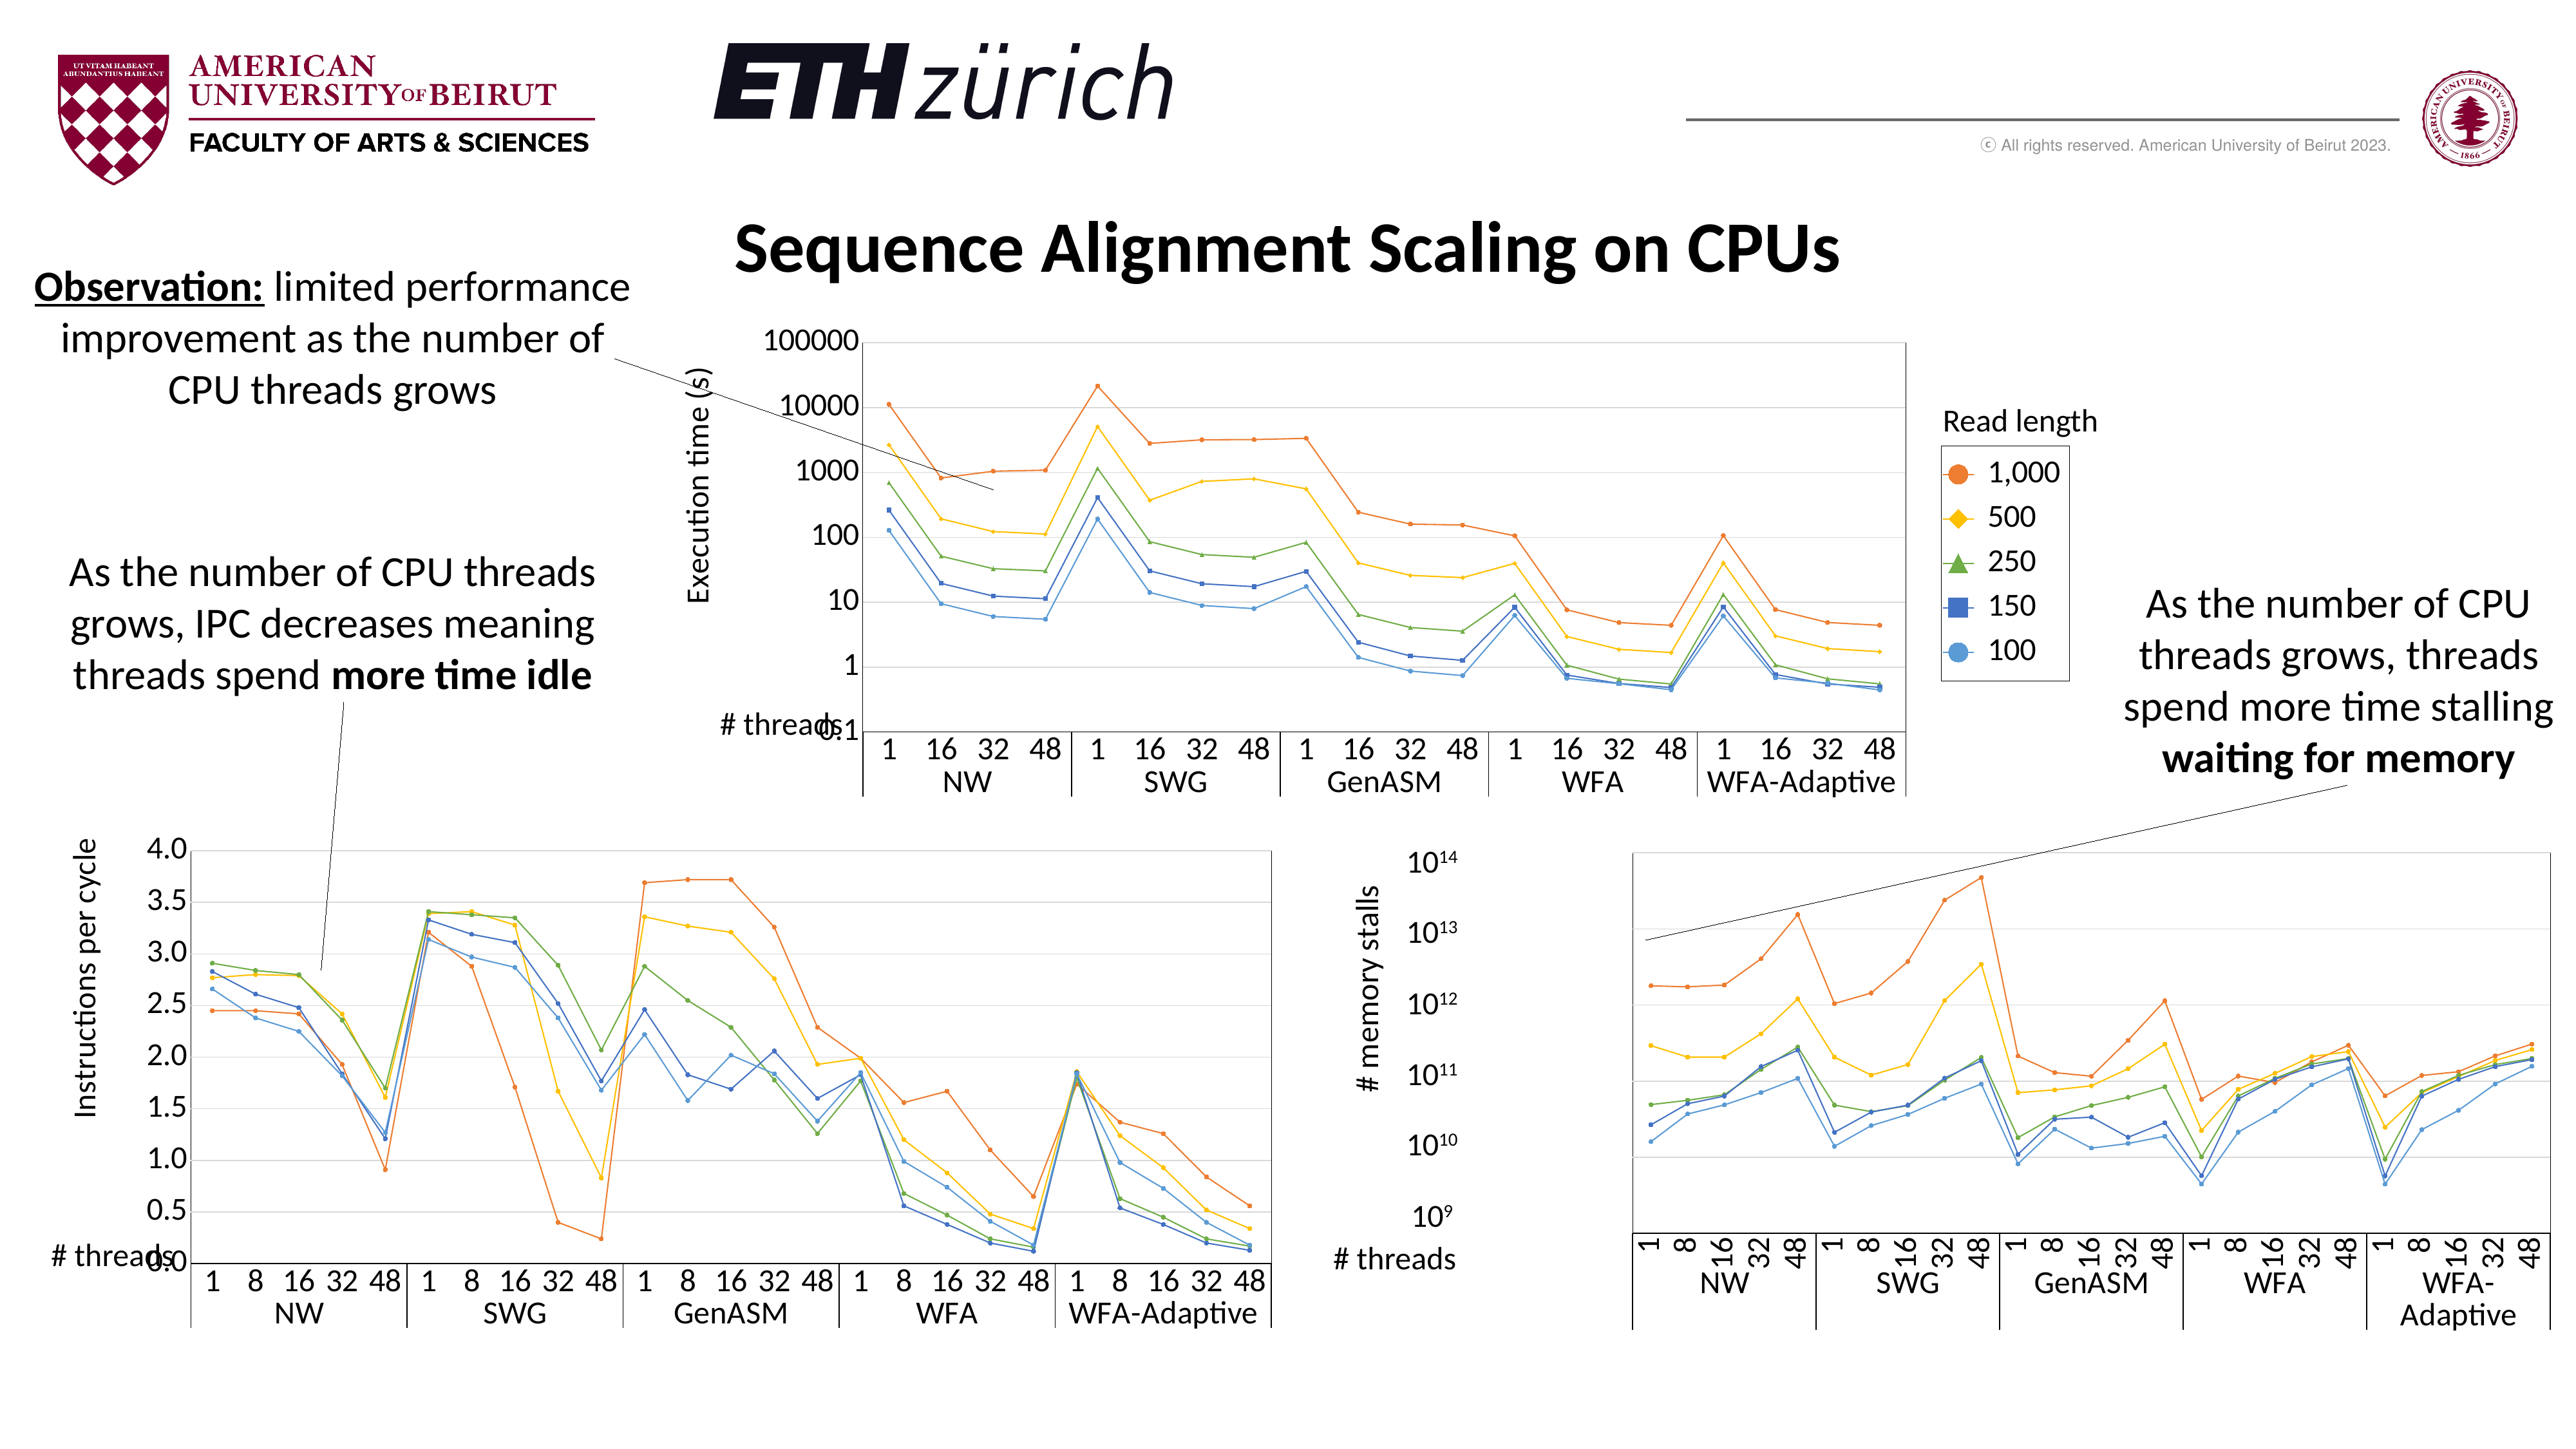

Sequence Alignment Scaling on CPUs
Observation: limited performance improvement as the number of CPU threads grows

### Chart

| Category |  1,000  |  500  |  250  |  150  |  100  |
|---|---|---|---|---|---|
| 1 | 11247.021972656 | 2686.1496582034997 | 698.0975545250001 | 263.19122314433326 | 128.22602335633331 |
| 16 | 823.8201904295 | 193.23988342299998 | 51.29957071966666 | 19.52152315766667 | 9.484798749666666 |
| 32 | 1046.7575683595 | 122.8969841 | 32.86643600466666 | 12.412831942 | 6.026075363 |
| 48 | 1085.958984375 | 112.5815849305 | 30.404291153 | 11.317229907000002 | 5.461145083333333 |
| 1 | 21546.185546875 | 5124.965576172 | 1161.902791341 | 410.5584411623334 | 191.857233683 |
| 16 | 2812.736694336 | 373.8892822265 | 85.79320526133334 | 30.42486699433333 | 14.14426994333333 |
| 32 | 3195.3385009765 | 729.1752929684999 | 54.356493631999996 | 19.248433431000002 | 8.907209396333334 |
| 48 | 3219.5637207030004 | 799.6094665525 | 49.34530385366666 | 17.39100074766667 | 7.965287685333334 |
| 1 | 3365.544921875 | 559.661193848 | 83.94933319066668 | 29.90002695733333 | 17.413058599 |
| 16 | 244.45828247100002 | 40.417770385999994 | 6.475275834666667 | 2.414461056666667 | 1.4083806276666668 |
| 32 | 160.28672790500002 | 25.933263779 | 4.073692004 | 1.481505672 | 0.868217667 |
| 48 | 155.031311035 | 23.923534393 | 3.5768969856666657 | 1.270571311333333 | 0.7387546696666667 |
| 1 | 105.62194824233329 | 39.74153900166667 | 12.976970354666669 | 8.339941978666667 | 6.222964287 |
| 16 | 7.623706658666666 | 2.957389275 | 1.0700789689999999 | 0.7545389926666667 | 0.670375665 |
| 32 | 4.844726880666666 | 1.878180623 | 0.6514666673333332 | 0.5577376686666666 | 0.5537089903333333 |
| 48 | 4.401870568666666 | 1.674426357 | 0.5481466653333333 | 0.4842876593333334 | 0.4471363326666666 |
| 1 | 106.3738759356667 | 40.49354807533333 | 13.14071782433333 | 8.453126271666665 | 6.145823955666667 |
| 16 | 7.693970044333332 | 3.028646310333334 | 1.083661635666667 | 0.768759012 | 0.6803113423333333 |
| 32 | 4.865455309333333 | 1.9287463426666671 | 0.6584649880000001 | 0.5479410093333333 | 0.5645596783333334 |
| 48 | 4.406012058333332 | 1.727116982333333 | 0.550725321 | 0.48894166933333333 | 0.4444913369999999 |
Read length
As the number of CPU threads grows, IPC decreases meaning threads spend more time idle
As the number of CPU threads grows, threads spend more time stalling waiting for memory
# threads

### Chart

| Category | 1000 | 500 | 250 | 150 | 100 |
|---|---|---|---|---|---|
| 1 | 2.45 | 2.77 | 2.91 | 2.83 | 2.66 |
| 8 | 2.45 | 2.8 | 2.84 | 2.61 | 2.38 |
| 16 | 2.42 | 2.79 | 2.8 | 2.48 | 2.25 |
| 32 | 1.93 | 2.42 | 2.36 | 1.84 | 1.82 |
| 48 | 0.91 | 1.61 | 1.7 | 1.21 | 1.27 |
| 1 | 3.21 | 3.39 | 3.41 | 3.33 | 3.14 |
| 8 | 2.88 | 3.41 | 3.38 | 3.19 | 2.97 |
| 16 | 1.71 | 3.28 | 3.35 | 3.11 | 2.87 |
| 32 | 0.4 | 1.67 | 2.89 | 2.52 | 2.38 |
| 48 | 0.24 | 0.83 | 2.07 | 1.77 | 1.68 |
| 1 | 3.69 | 3.36 | 2.88 | 2.46 | 2.22 |
| 8 | 3.72 | 3.27 | 2.55 | 1.83 | 1.58 |
| 16 | 3.72 | 3.21 | 2.29 | 1.69 | 2.02 |
| 32 | 3.26 | 2.76 | 1.78 | 2.06 | 1.84 |
| 48 | 2.29 | 1.93 | 1.26 | 1.6 | 1.38 |
| 1 | 1.99 | 1.99 | 1.77 | 1.83 | 1.85 |
| 8 | 1.56 | 1.2 | 0.68 | 0.56 | 0.99 |
| 16 | 1.67 | 0.88 | 0.47 | 0.38 | 0.74 |
| 32 | 1.1 | 0.48 | 0.24 | 0.2 | 0.41 |
| 48 | 0.65 | 0.34 | 0.16 | 0.12 | 0.18 |
| 1 | 1.74 | 1.86 | 1.8 | 1.85 | 1.84 |
| 8 | 1.37 | 1.24 | 0.63 | 0.54 | 0.98 |
| 16 | 1.26 | 0.93 | 0.45 | 0.38 | 0.73 |
| 32 | 0.84 | 0.52 | 0.24 | 0.2 | 0.4 |
| 48 | 0.56 | 0.34 | 0.17 | 0.13 | 0.18 |

### Chart

| Category | 1000 | 500 | 250 | 150 | 100 |
|---|---|---|---|---|---|
| 1 | 1784100000000.0 | 292923000000.0 | 49132766294.0 | 26677680553.0 | 15986282013.0 |
| 8 | 1729840000000.0 | 206574000000.0 | 55921157030.0 | 50419994980.0 | 36936674951.0 |
| 16 | 1826980000000.0 | 206643000000.0 | 66173444087.0 | 63572989840.0 | 48686068886.0 |
| 32 | 4044710000000.0 | 419196000000.0 | 142729000000.0 | 155627000000.0 | 70674374330.0 |
| 48 | 15429000000000.0 | 1203510000000.0 | 280311000000.0 | 254095000000.0 | 108783000000.0 |
| 1 | 1043810000000.0 | 206062000000.0 | 48363513461.0 | 21259550369.0 | 13919068945.0 |
| 8 | 1434070000000.0 | 119949000000.0 | 39699594197.0 | 39109579355.0 | 25996307526.0 |
| 16 | 3727270000000.0 | 165042000000.0 | 47592133433.0 | 48341712786.0 | 36490198732.0 |
| 32 | 23764800000000.0 | 1141470000000.0 | 102877000000.0 | 109494000000.0 | 59400988585.0 |
| 48 | 47095500000000.0 | 3435560000000.0 | 204851000000.0 | 185678000000.0 | 91663941187.0 |
| 1 | 213444000000.0 | 70411299920.0 | 18105316136.0 | 10925188087.0 | 8188845119.0 |
| 8 | 129203000000.0 | 76745944337.0 | 33872725236.0 | 31572677396.0 | 23384101511.0 |
| 16 | 115971000000.0 | 86696974688.0 | 47662748421.0 | 33599498163.0 | 13165022888.0 |
| 32 | 343747000000.0 | 145358000000.0 | 61192019030.0 | 18286665307.0 | 15153455751.0 |
| 48 | 1134590000000.0 | 305205000000.0 | 84031763486.0 | 28391374107.0 | 18853082516.0 |
| 1 | 57541390462.0 | 22390813399.0 | 10125921575.0 | 5697930603.0 | 4458096195.0 |
| 8 | 116490000000.0 | 77915367263.0 | 63732411415.0 | 57984796643.0 | 21371187013.0 |
| 16 | 95735850748.0 | 126343000000.0 | 108754000000.0 | 105643000000.0 | 40026372005.0 |
| 32 | 178746000000.0 | 209639000000.0 | 167932000000.0 | 153901000000.0 | 89225341608.0 |
| 48 | 295844000000.0 | 244216000000.0 | 198102000000.0 | 196006000000.0 | 146396000000.0 |
| 1 | 63904685716.0 | 24815207578.0 | 9435528089.0 | 5678757170.0 | 4424754413.0 |
| 8 | 118662000000.0 | 70254414072.0 | 72871744966.0 | 63530954697.0 | 23044369594.0 |
| 16 | 132853000000.0 | 114769000000.0 | 119109000000.0 | 105427000000.0 | 41323078461.0 |
| 32 | 214265000000.0 | 186837000000.0 | 164753000000.0 | 154988000000.0 | 91903292228.0 |
| 48 | 306829000000.0 | 259544000000.0 | 198343000000.0 | 191769000000.0 | 156463000000.0 |
1014

1013

1012

1011

1010

109
# threads
# threads